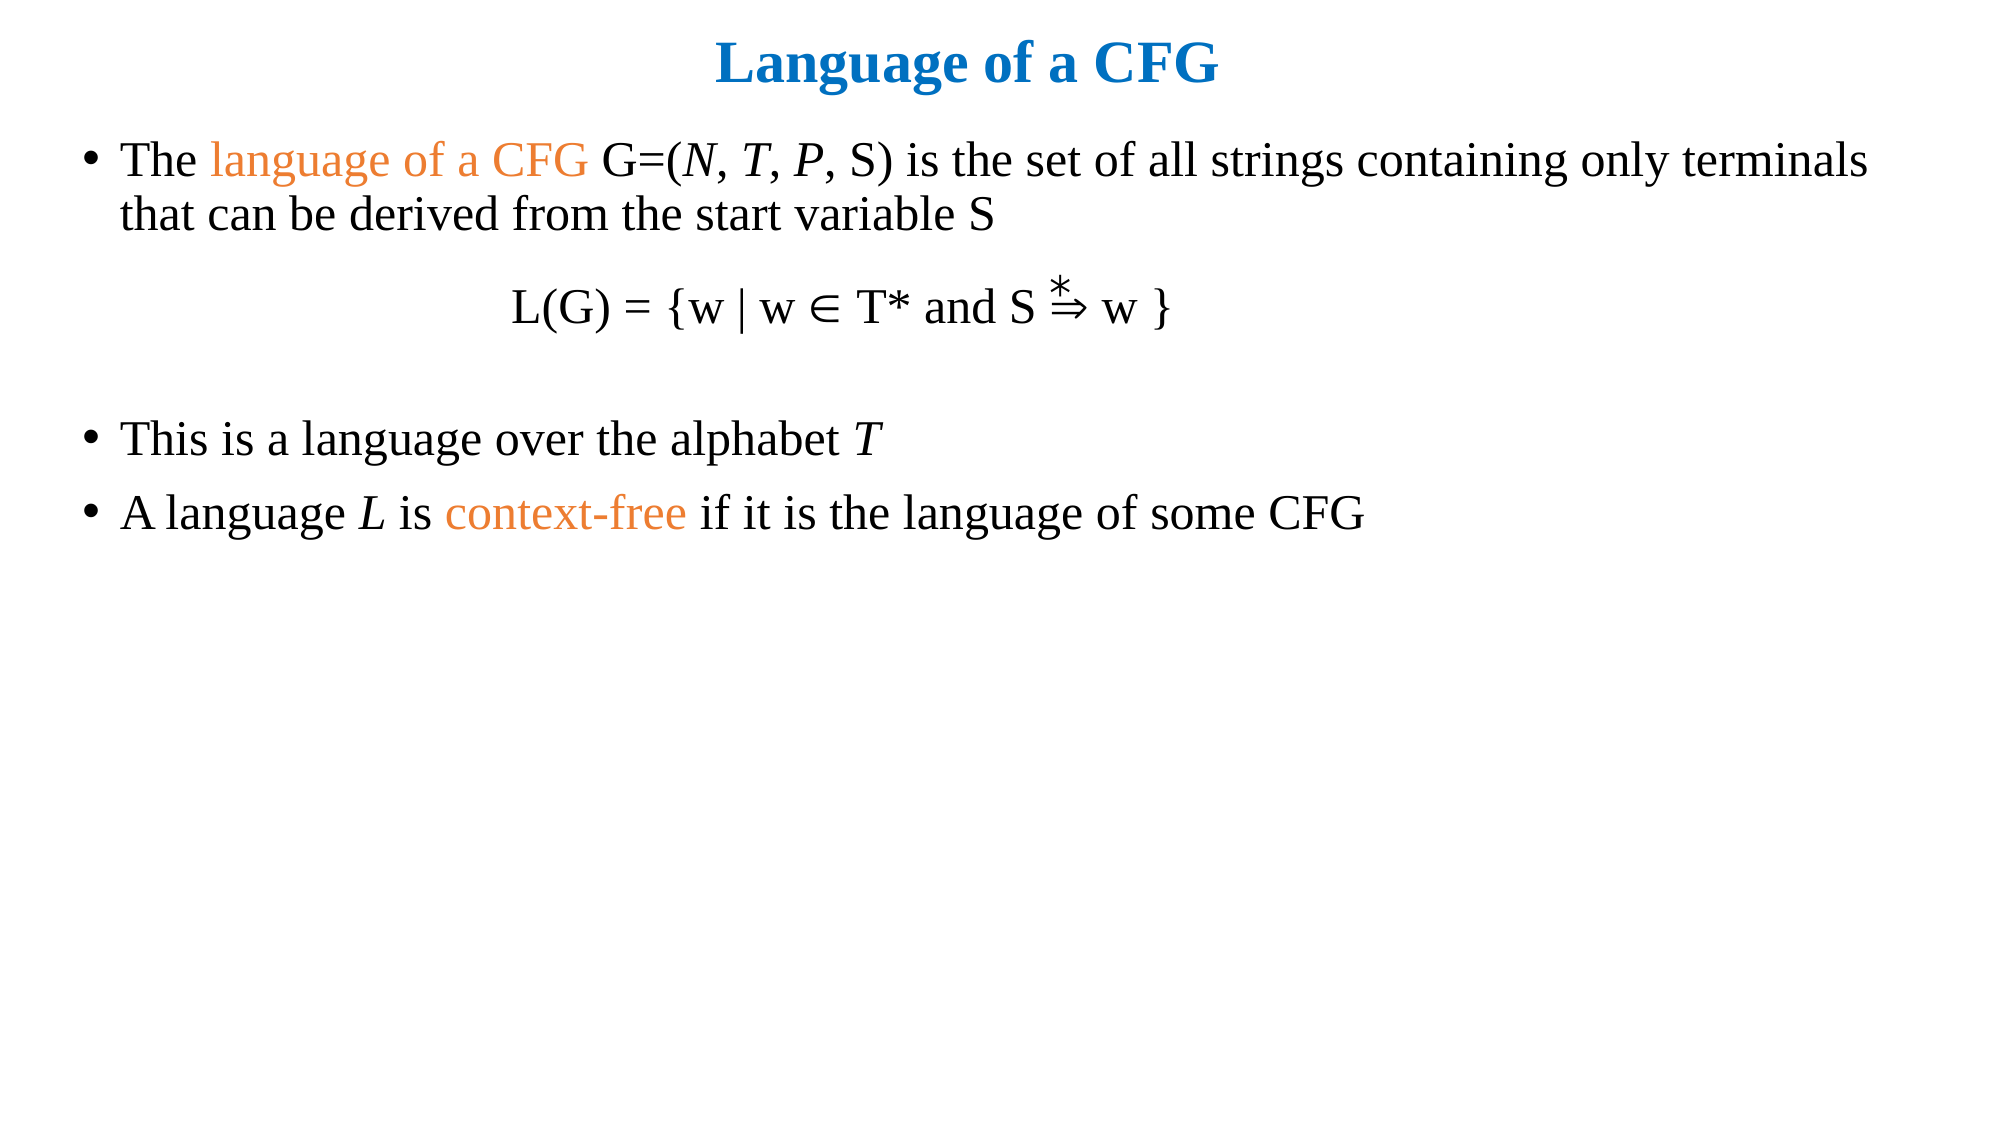

# Language of a CFG
The language of a CFG G=(N, T, P, S) is the set of all strings containing only terminals that can be derived from the start variable S

This is a language over the alphabet T
A language L is context-free if it is the language of some CFG

*
L(G) = {w | w ∈ T* and S ⇒ w }